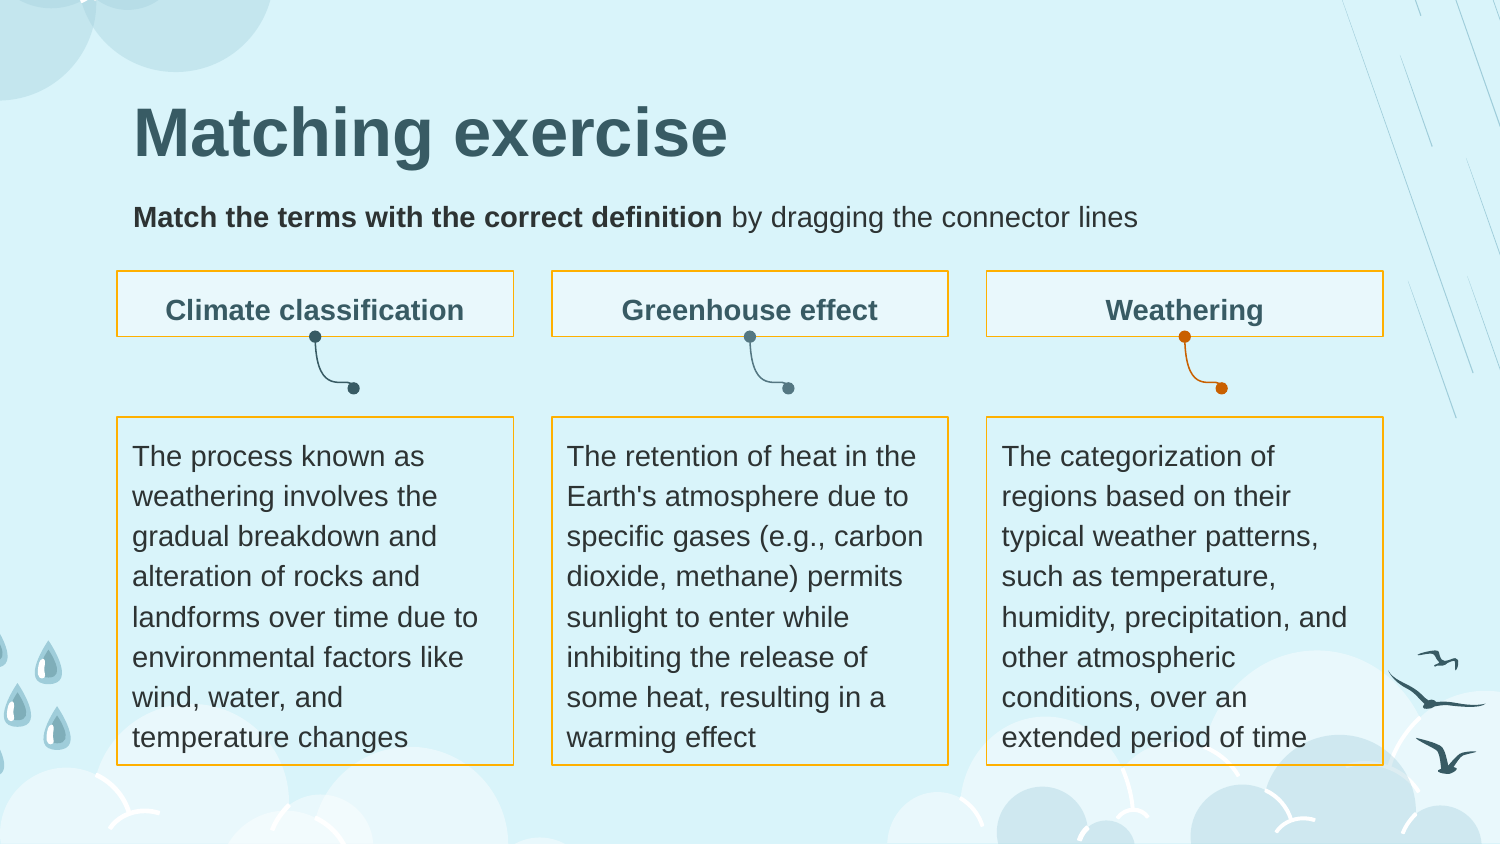

# Matching exercise
Match the terms with the correct definition by dragging the connector lines
Climate classification
Greenhouse effect
Weathering
The process known as weathering involves the gradual breakdown and alteration of rocks and landforms over time due to environmental factors like wind, water, and temperature changes
The retention of heat in the Earth's atmosphere due to specific gases (e.g., carbon dioxide, methane) permits sunlight to enter while inhibiting the release of some heat, resulting in a warming effect
The categorization of regions based on their typical weather patterns, such as temperature, humidity, precipitation, and other atmospheric conditions, over an extended period of time